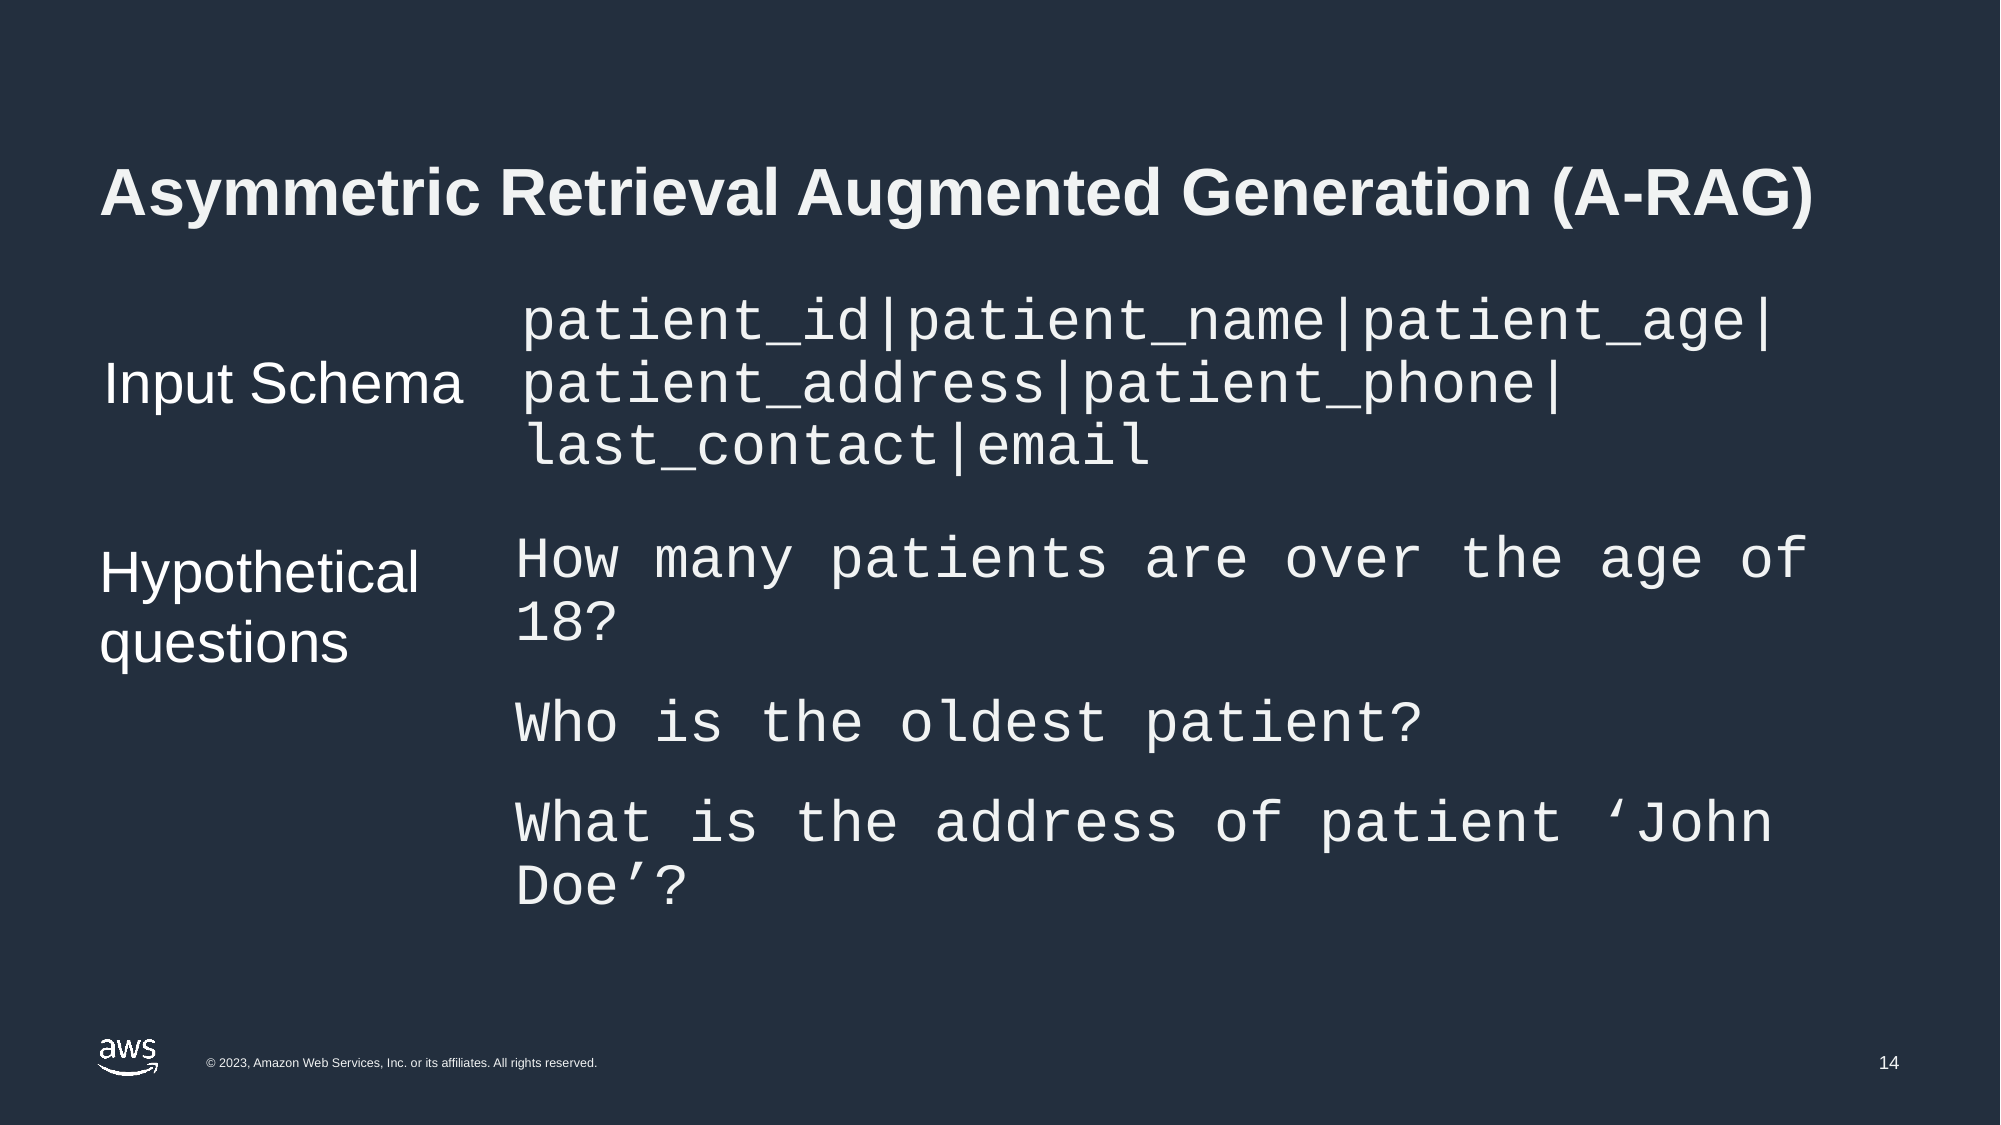

# Asymmetric Retrieval Augmented Generation (A-RAG)
patient_id|patient_name|patient_age|patient_address|patient_phone|last_contact|email

Input Schema
How many patients are over the age of 18?
Who is the oldest patient?
What is the address of patient ‘John Doe’?
Hypothetical questions
14